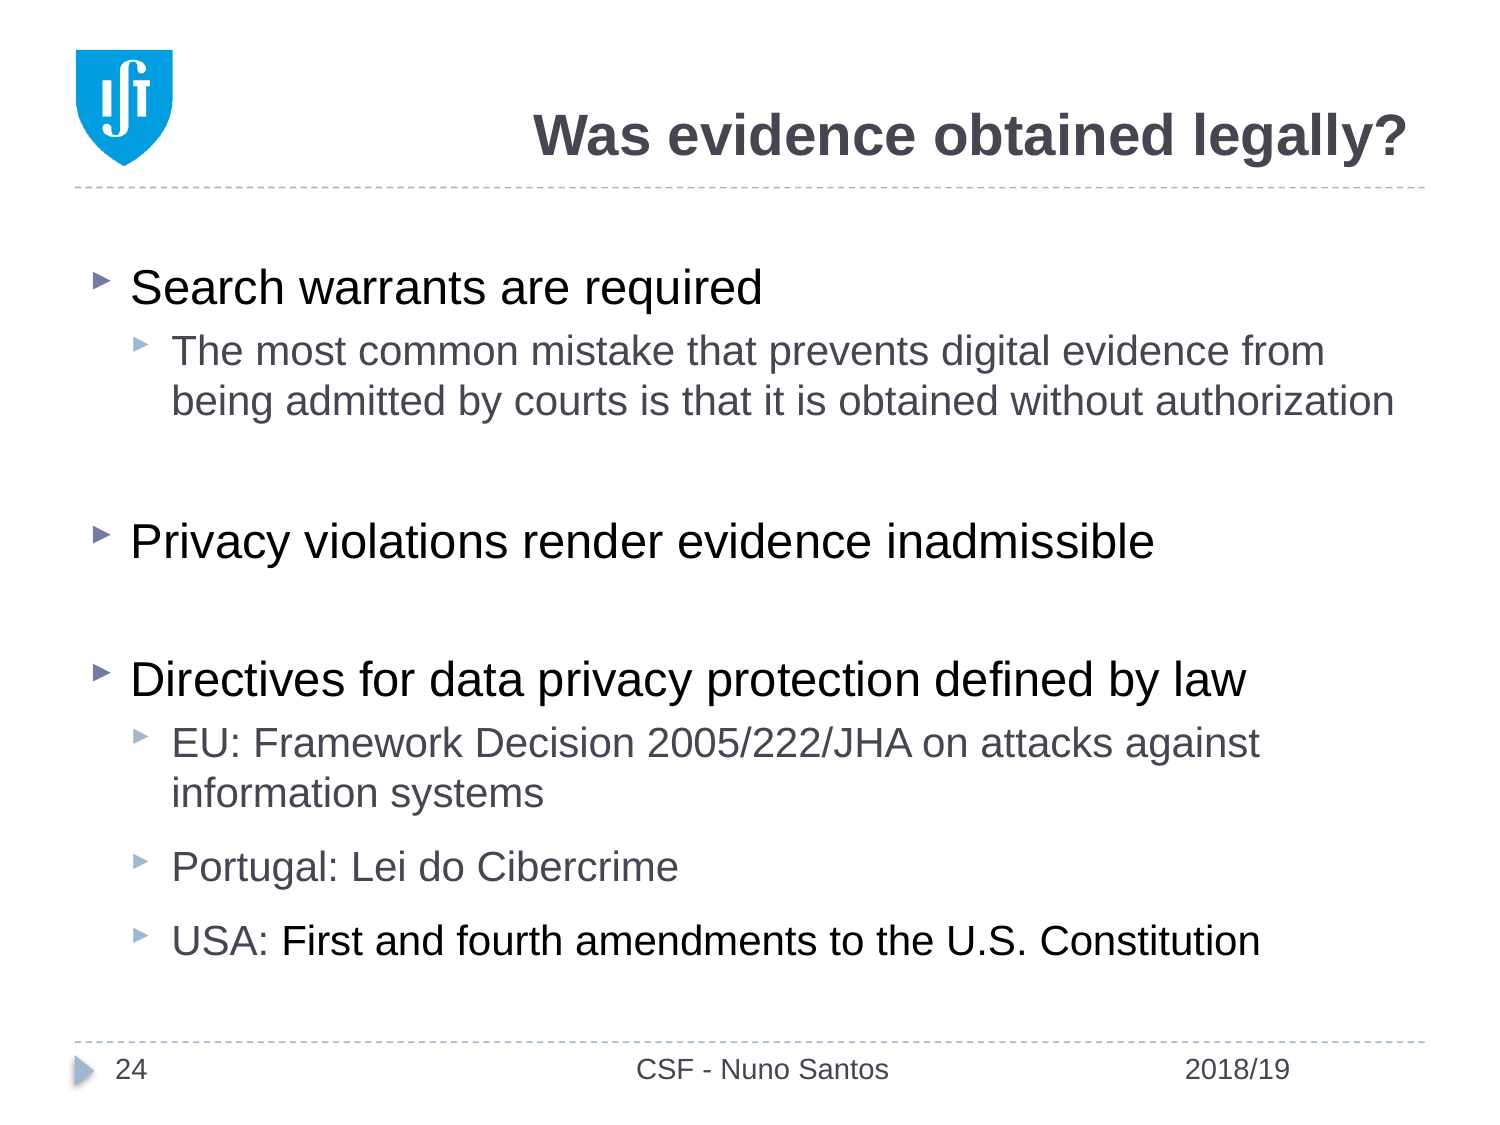

# Was evidence obtained legally?

Search warrants are required
The most common mistake that prevents digital evidence from being admitted by courts is that it is obtained without authorization

Privacy violations render evidence inadmissible

Directives for data privacy protection defined by law
EU: Framework Decision 2005/222/JHA on attacks against information systems
Portugal: Lei do Cibercrime
USA: First and fourth amendments to the U.S. Constitution

24
CSF - Nuno Santos
2018/19